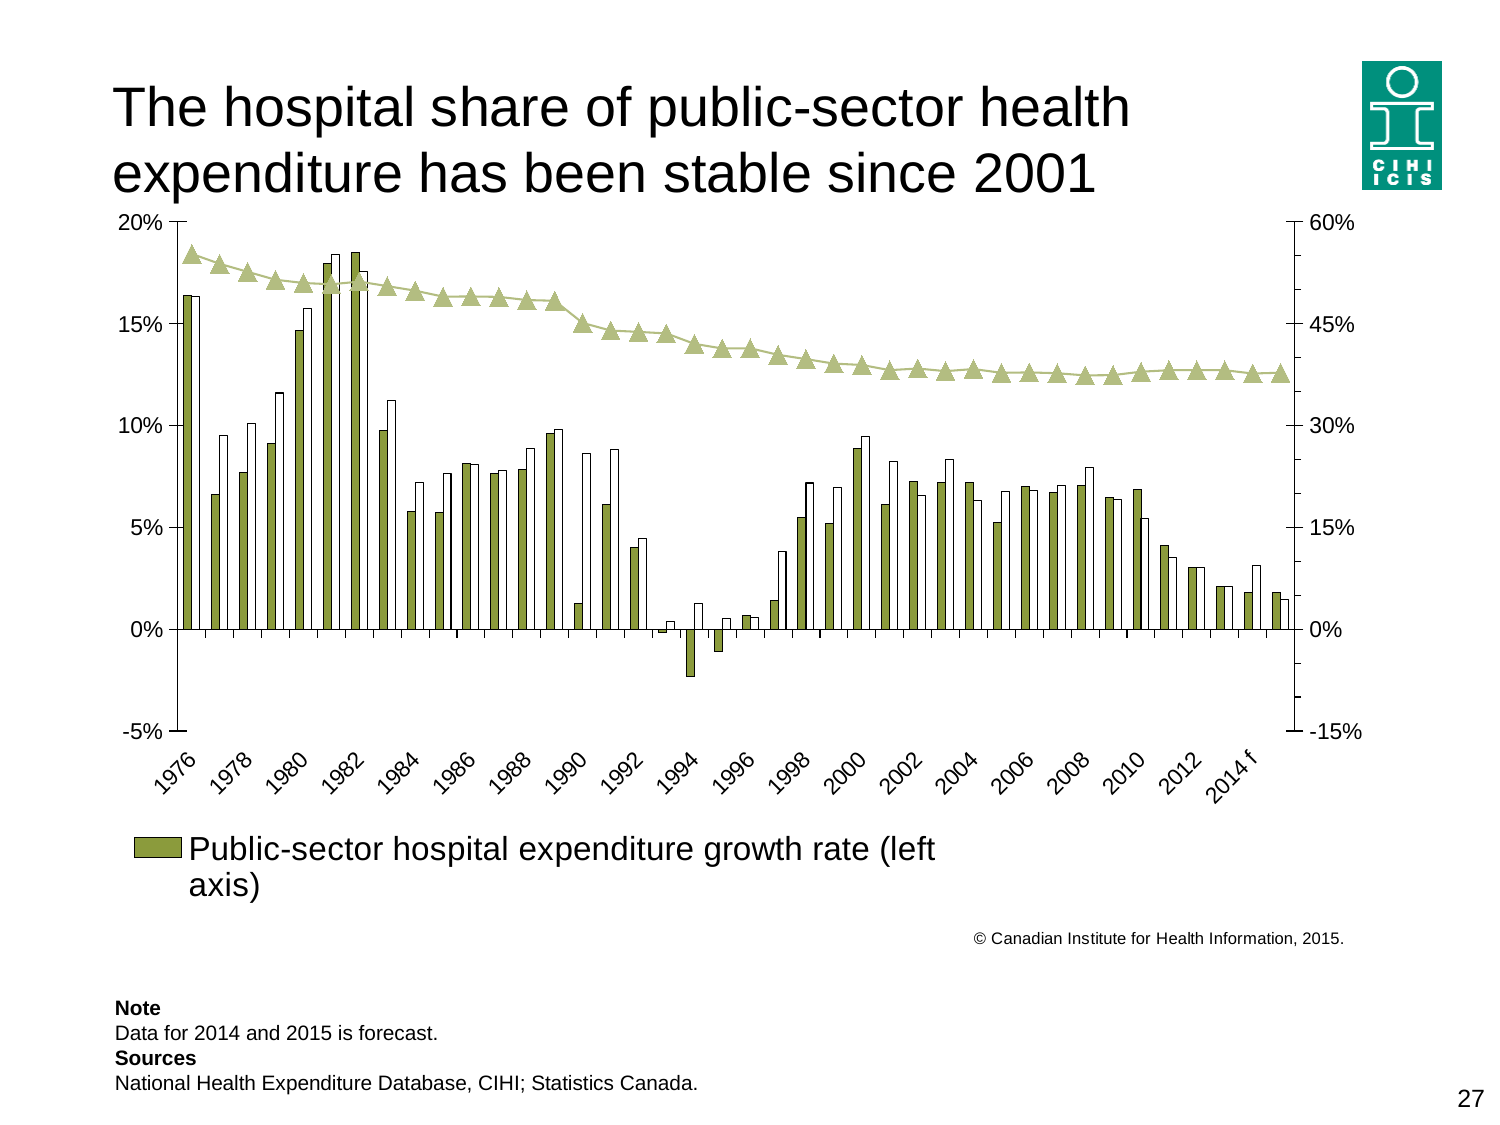

# The hospital share of public-sector health expenditure has been stable since 2001

### Chart

| Category | Public-sector hospital expenditure growth rate (left axis) | Total public-sector health expenditure growth rate (left axis) | Public-sector hospital share of total public-sector health expenditure (right axis) |
|---|---|---|---|
| 1976 | 0.16370293891652277 | 0.16310663425197824 | 0.5526090698830042 |
| 1977 | 0.06608724156579204 | 0.09497516514344519 | 0.538029991665274 |
| 1978 | 0.07676301243158212 | 0.10097088788341413 | 0.5261999213419591 |
| 1979 | 0.09118414996906132 | 0.1159280605671329 | 0.5145322840896254 |
| 1980 | 0.14658135855496557 | 0.15733431553612243 | 0.5097516917906153 |
| 1981 | 0.17963447543290065 | 0.1841096306703136 | 0.5078251658218961 |
| 1982 | 0.1851001338120175 | 0.17571667360259036 | 0.51187814673458 |
| 1983 | 0.09770274283621072 | 0.11230382549189265 | 0.5051587819721657 |
| 1984 | 0.057820448510735645 | 0.07196566387024683 | 0.4984929157018356 |
| 1985 | 0.057507530617669333 | 0.07649751498285395 | 0.48969923755248673 |
| 1986 | 0.08137646365785356 | 0.08087312161064641 | 0.48992728117001894 |
| 1987 | 0.07637257866808844 | 0.07766129678828704 | 0.48934140305905305 |
| 1988 | 0.07828787678775018 | 0.08865790892936154 | 0.4846801719814834 |
| 1989 | 0.09578770475244669 | 0.09821412059449643 | 0.483609310092559 |
| 1990 | 0.01278676314332694 | 0.08598809916902785 | 0.45101148729843193 |
| 1991 | 0.061139715777767556 | 0.0882047091540208 | 0.4397942753036083 |
| 1992 | 0.039900428593500736 | 0.04464269020546019 | 0.4377977845144738 |
| 1993 | -0.001471547665094941 | 0.003852667269647947 | 0.43547580084225923 |
| 1994 | -0.02308834715653829 | 0.012405915181561866 | 0.42020831565158107 |
| 1995 | -0.0111944285637815 | 0.005360455540675213 | 0.4132889068693849 |
| 1996 | 0.006765778928709443 | 0.005759923378988452 | 0.4137022350712246 |
| 1997 | 0.014102968765027368 | 0.038303378795750076 | 0.40405980885571724 |
| 1998 | 0.054819748572521476 | 0.0717450465542242 | 0.3976787831730696 |
| 1999 | 0.05191393458566562 | 0.06960600081538848 | 0.3911008849893552 |
| 2000 | 0.08883306394170741 | 0.09459553717226843 | 0.3890419433038976 |
| 2001 | 0.06128838706965656 | 0.08242285682111096 | 0.3814458406061492 |
| 2002 | 0.07238211529029681 | 0.0656756091293067 | 0.383846354287981 |
| 2003 | 0.07216311084861737 | 0.0833059377184755 | 0.37989813124079164 |
| 2004 | 0.07197488229559434 | 0.063229095177747 | 0.3830230534211281 |
| 2005 | 0.05222611711865044 | 0.06765068919055217 | 0.37748943952239755 |
| 2006 | 0.06986387275137584 | 0.06813386797324528 | 0.37810084091472185 |
| 2007 | 0.06724789302454037 | 0.07060695016369767 | 0.37691453969670546 |
| 2008 | 0.07031620898721824 | 0.07953116904603252 | 0.3736971685558974 |
| 2009 | 0.06486171447995215 | 0.0636727924963667 | 0.37411486917025355 |
| 2010 | 0.06865609171615805 | 0.054445901618714876 | 0.3791566104307851 |
| 2011 | 0.04110665538882374 | 0.03518933575084038 | 0.3813239345900376 |
| 2012 | 0.030396386126611663 | 0.030200958791433585 | 0.38139627107908913 |
| 2013 | 0.02071384302271828 | 0.020971034871118954 | 0.3813001939049269 |
| 2014 f | 0.0180975956582059 | 0.031211074370798064 | 0.376451359267527 |
| 2015f | 0.01784778971564749 | 0.014618794740071106 | 0.3776494048329407 |
Note
Data for 2014 and 2015 is forecast.
Sources
National Health Expenditure Database, CIHI; Statistics Canada.
27